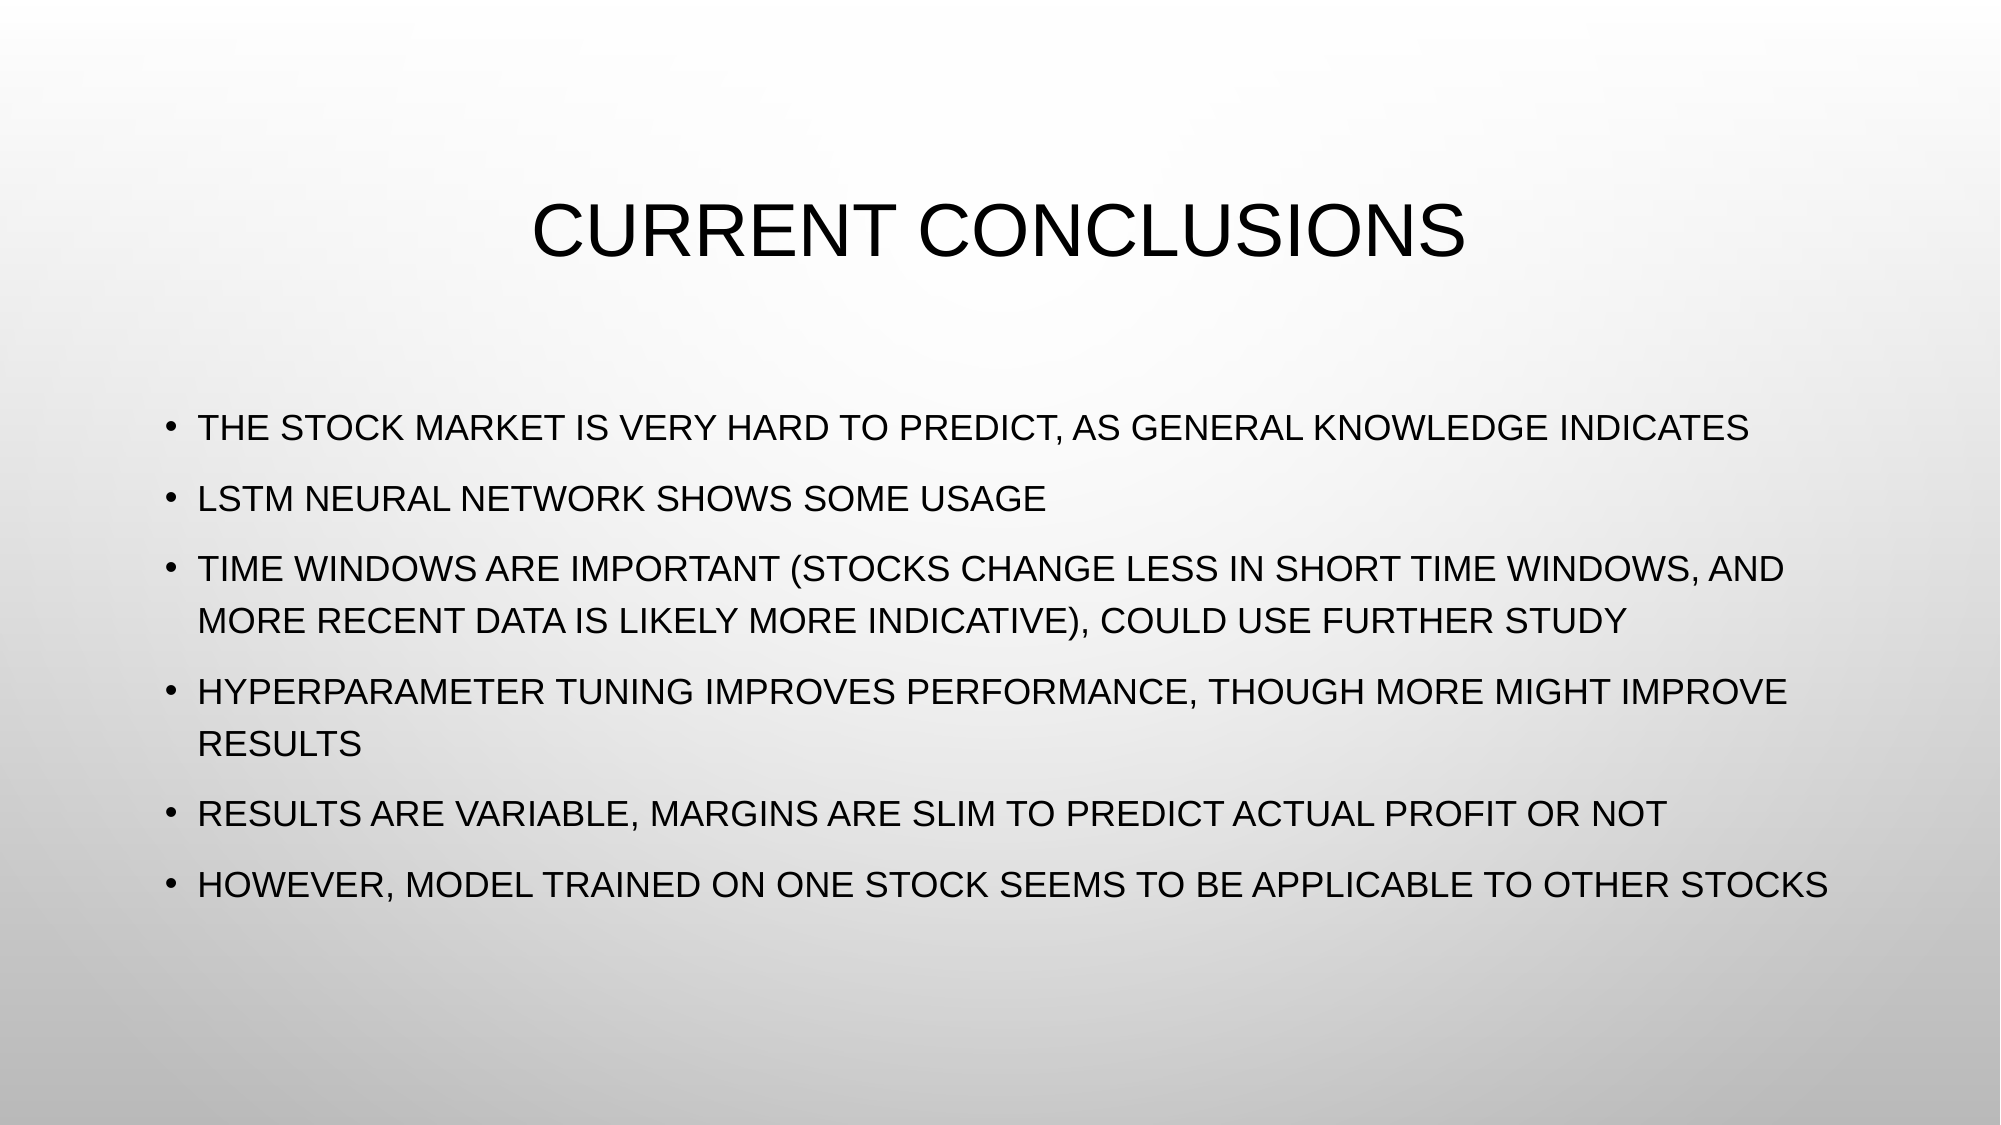

# Current conclusions
The stock market is very hard to predict, as general knowledge indicates
Lstm neural network shows some usage
Time windows are important (stocks change less in short time windows, and more recent data is likely more indicative), could use further study
Hyperparameter tuning improves performance, though more might improve results
Results are variable, margins are slim to predict actual profit or not
However, model trained on one stock seems to be applicable to other stocks